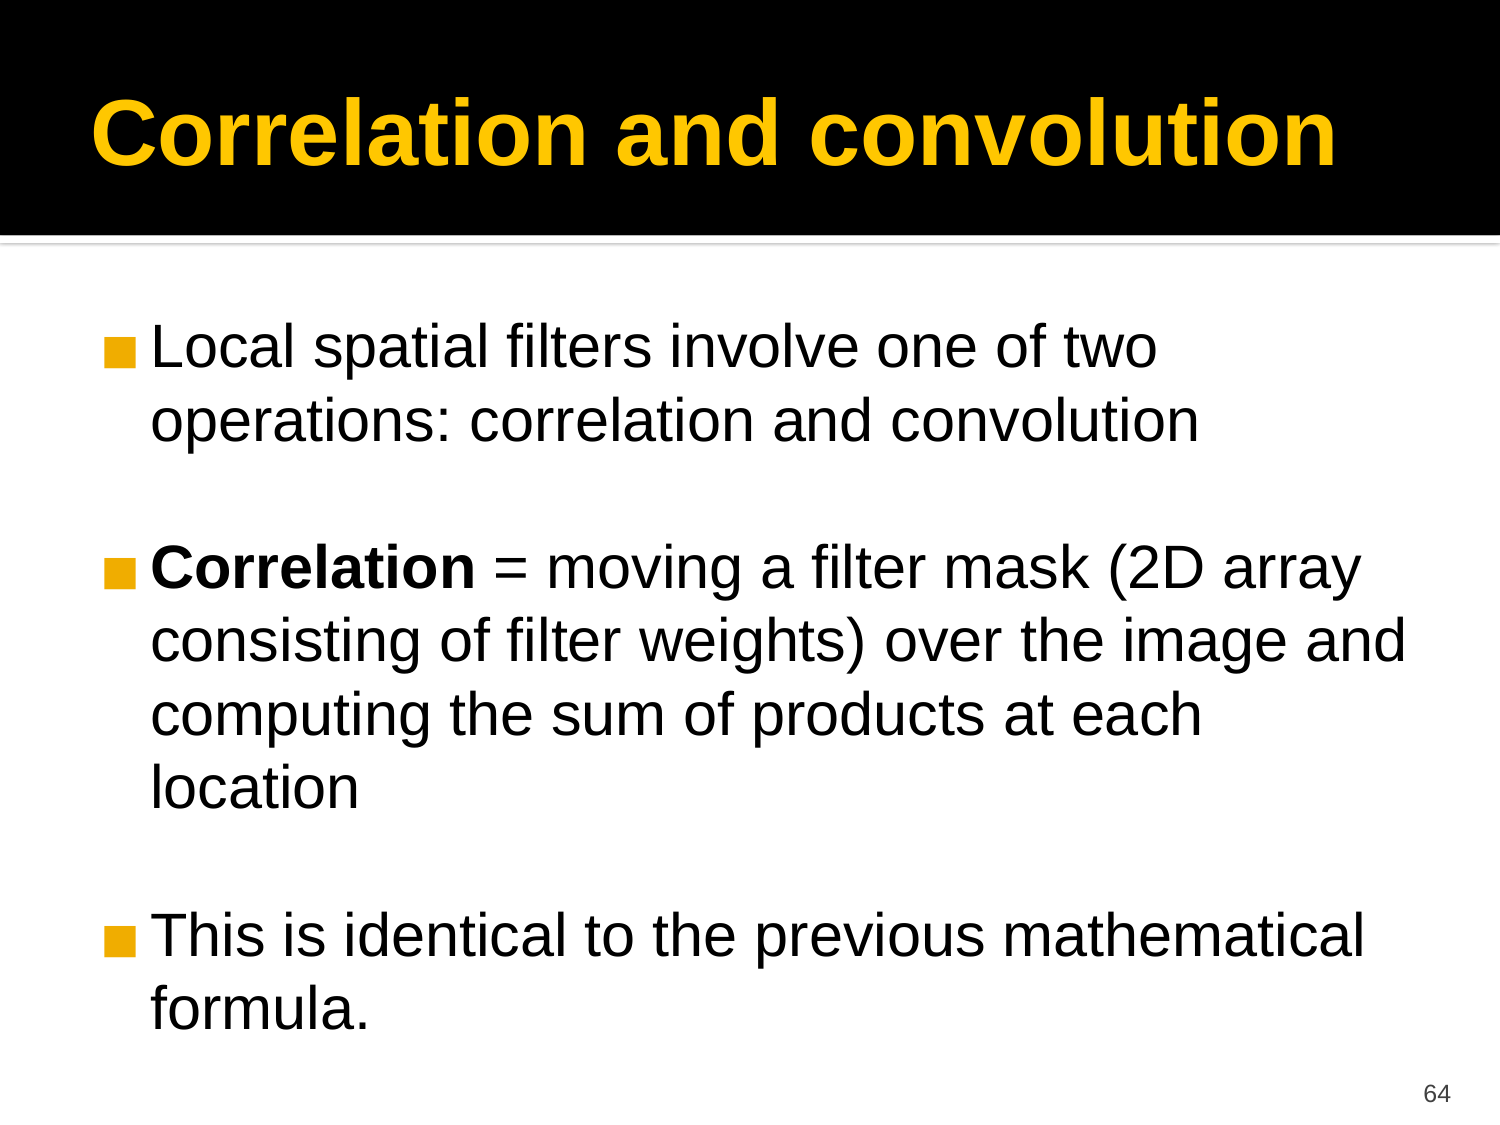

# Correlation and convolution
Local spatial filters involve one of two operations: correlation and convolution

Correlation = moving a filter mask (2D array consisting of filter weights) over the image and computing the sum of products at each location

This is identical to the previous mathematical formula.
64